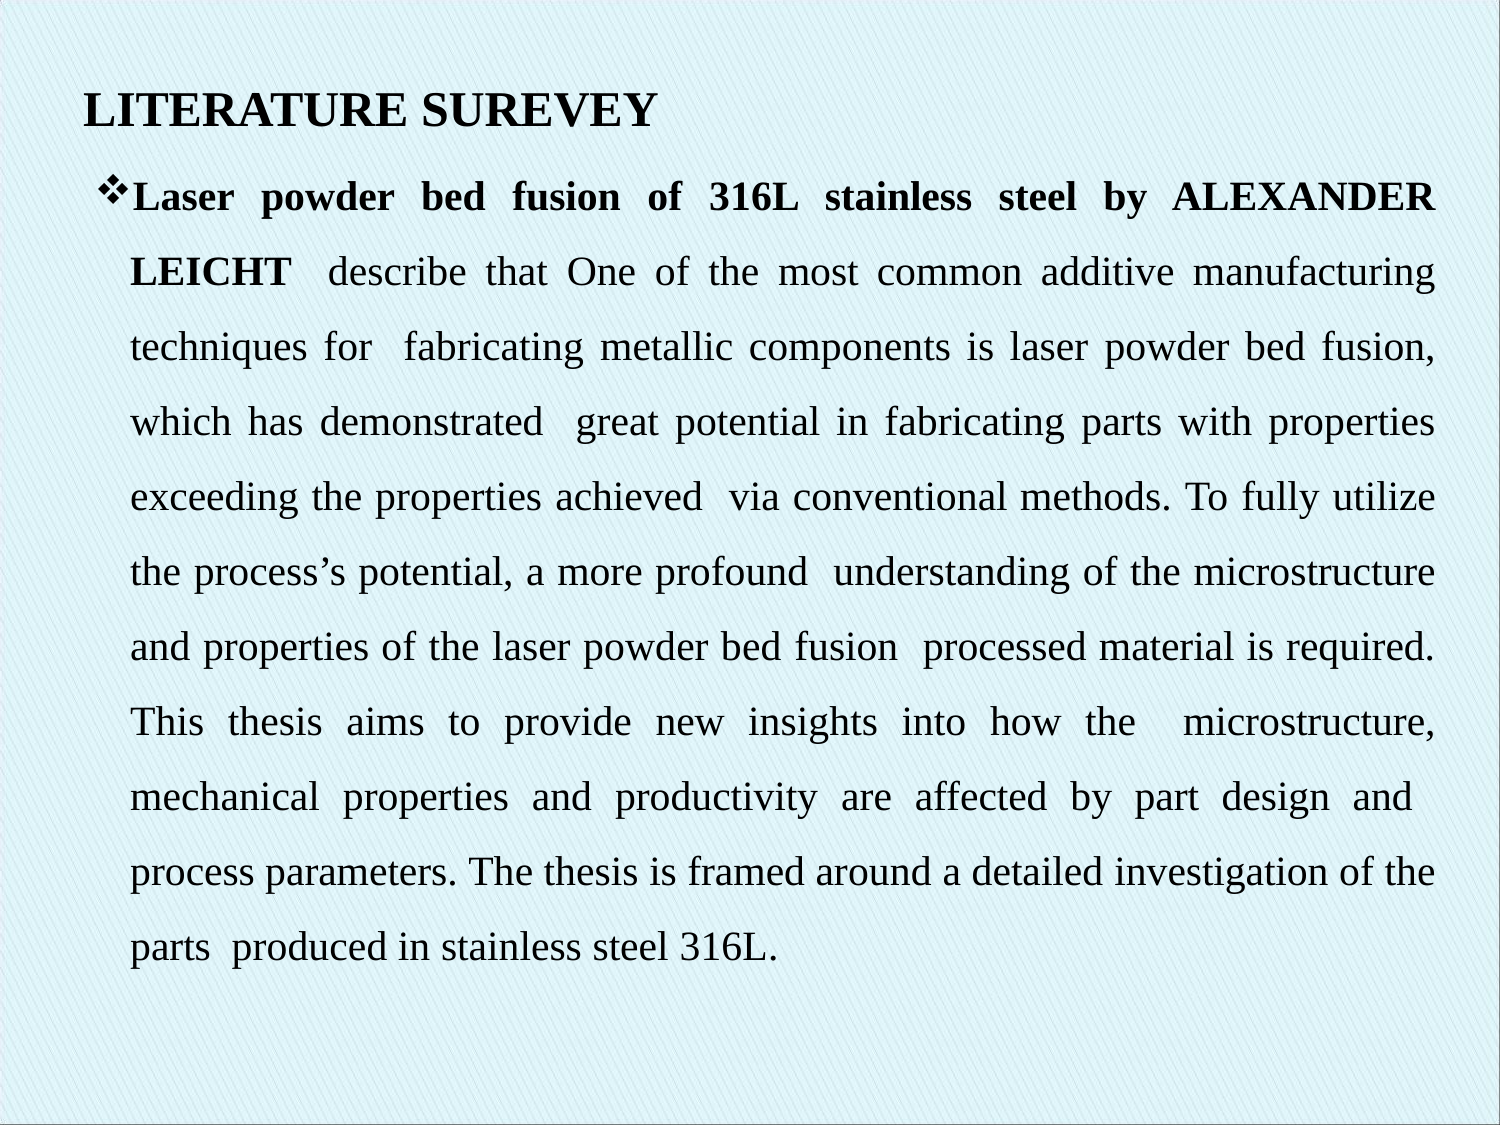

# LITERATURE SUREVEY
Laser powder bed fusion of 316L stainless steel by ALEXANDER LEICHT  describe that One of the most common additive manufacturing techniques for  fabricating metallic components is laser powder bed fusion, which has demonstrated  great potential in fabricating parts with properties exceeding the properties achieved  via conventional methods. To fully utilize the process’s potential, a more profound  understanding of the microstructure and properties of the laser powder bed fusion  processed material is required. This thesis aims to provide new insights into how the  microstructure, mechanical properties and productivity are affected by part design and  process parameters. The thesis is framed around a detailed investigation of the parts  produced in stainless steel 316L.